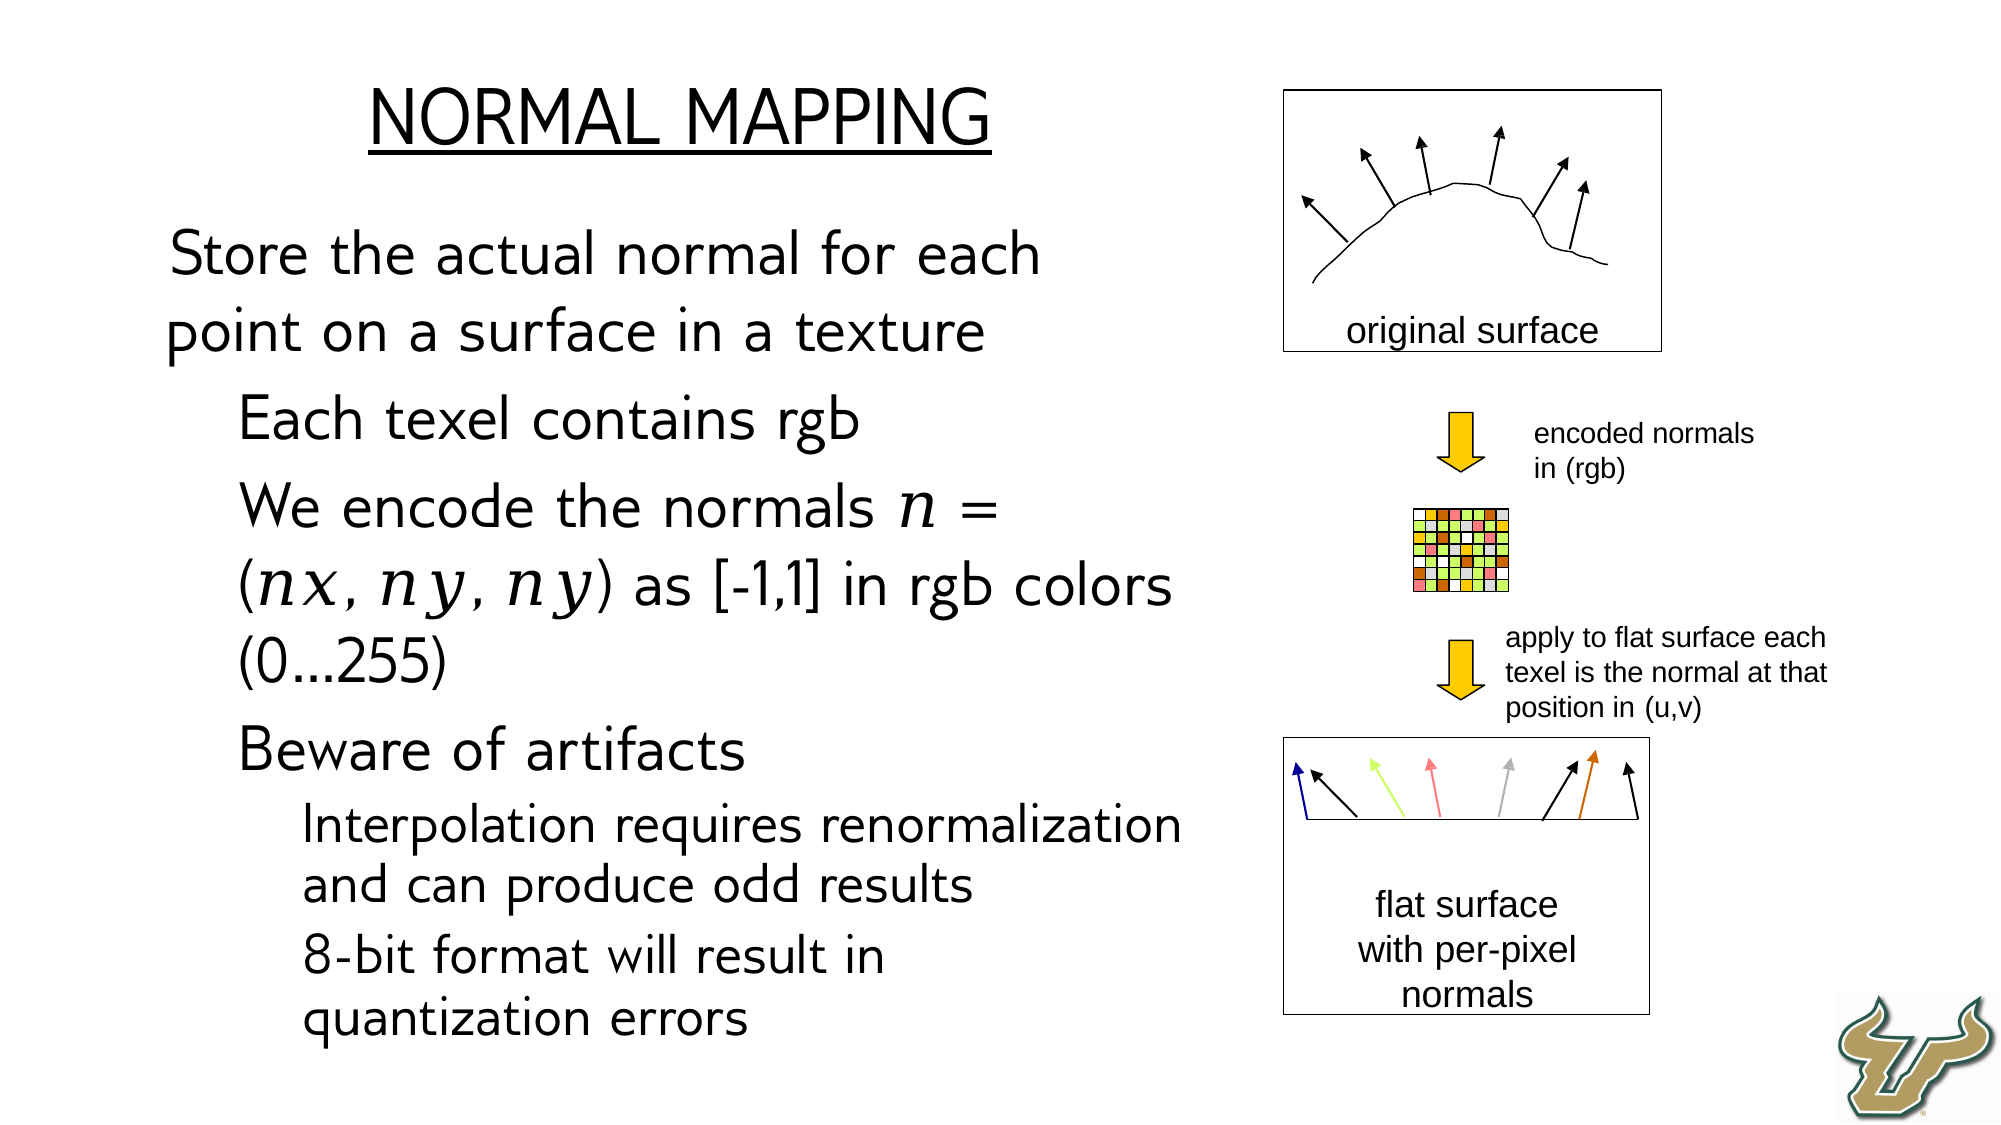

Normal mapping
Store the actual normal for each point on a surface in a texture
Each texel contains rgb
We encode the normals 𝑛 = (𝑛𝑥, 𝑛𝑦, 𝑛𝑦) as [-1,1] in rgb colors (0...255)
Beware of artifacts
Interpolation requires renormalization and can produce odd results
8-bit format will result in quantization errors

original surface

encoded normals in (rgb)

apply to flat surface each texel is the normal at that position in (u,v)

flat surface with per-pixel normals